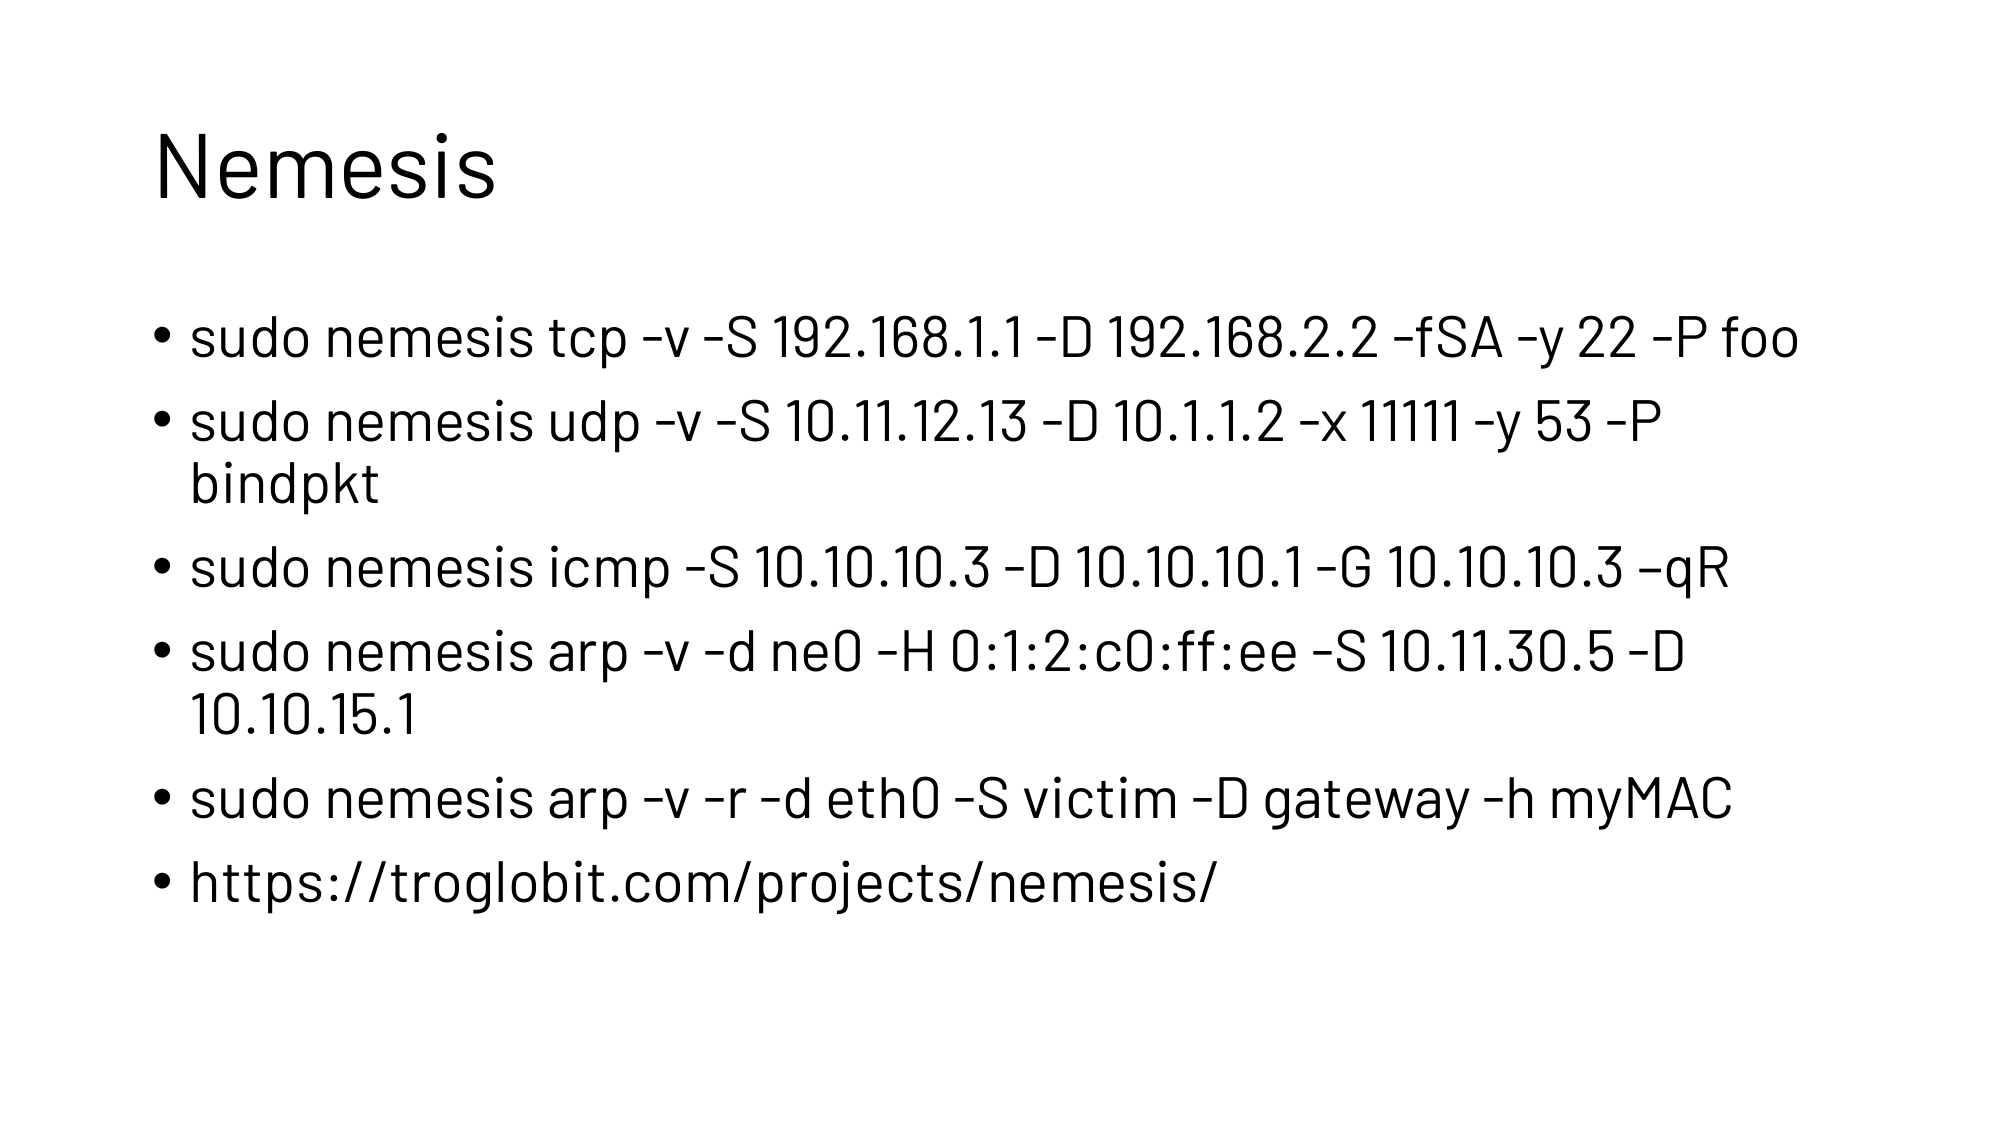

# Nemesis
sudo nemesis tcp -v -S 192.168.1.1 -D 192.168.2.2 -fSA -y 22 -P foo
sudo nemesis udp -v -S 10.11.12.13 -D 10.1.1.2 -x 11111 -y 53 -P bindpkt
sudo nemesis icmp -S 10.10.10.3 -D 10.10.10.1 -G 10.10.10.3 –qR
sudo nemesis arp -v -d ne0 -H 0:1:2:c0:ff:ee -S 10.11.30.5 -D 10.10.15.1
sudo nemesis arp -v -r -d eth0 -S victim -D gateway -h myMAC
https://troglobit.com/projects/nemesis/